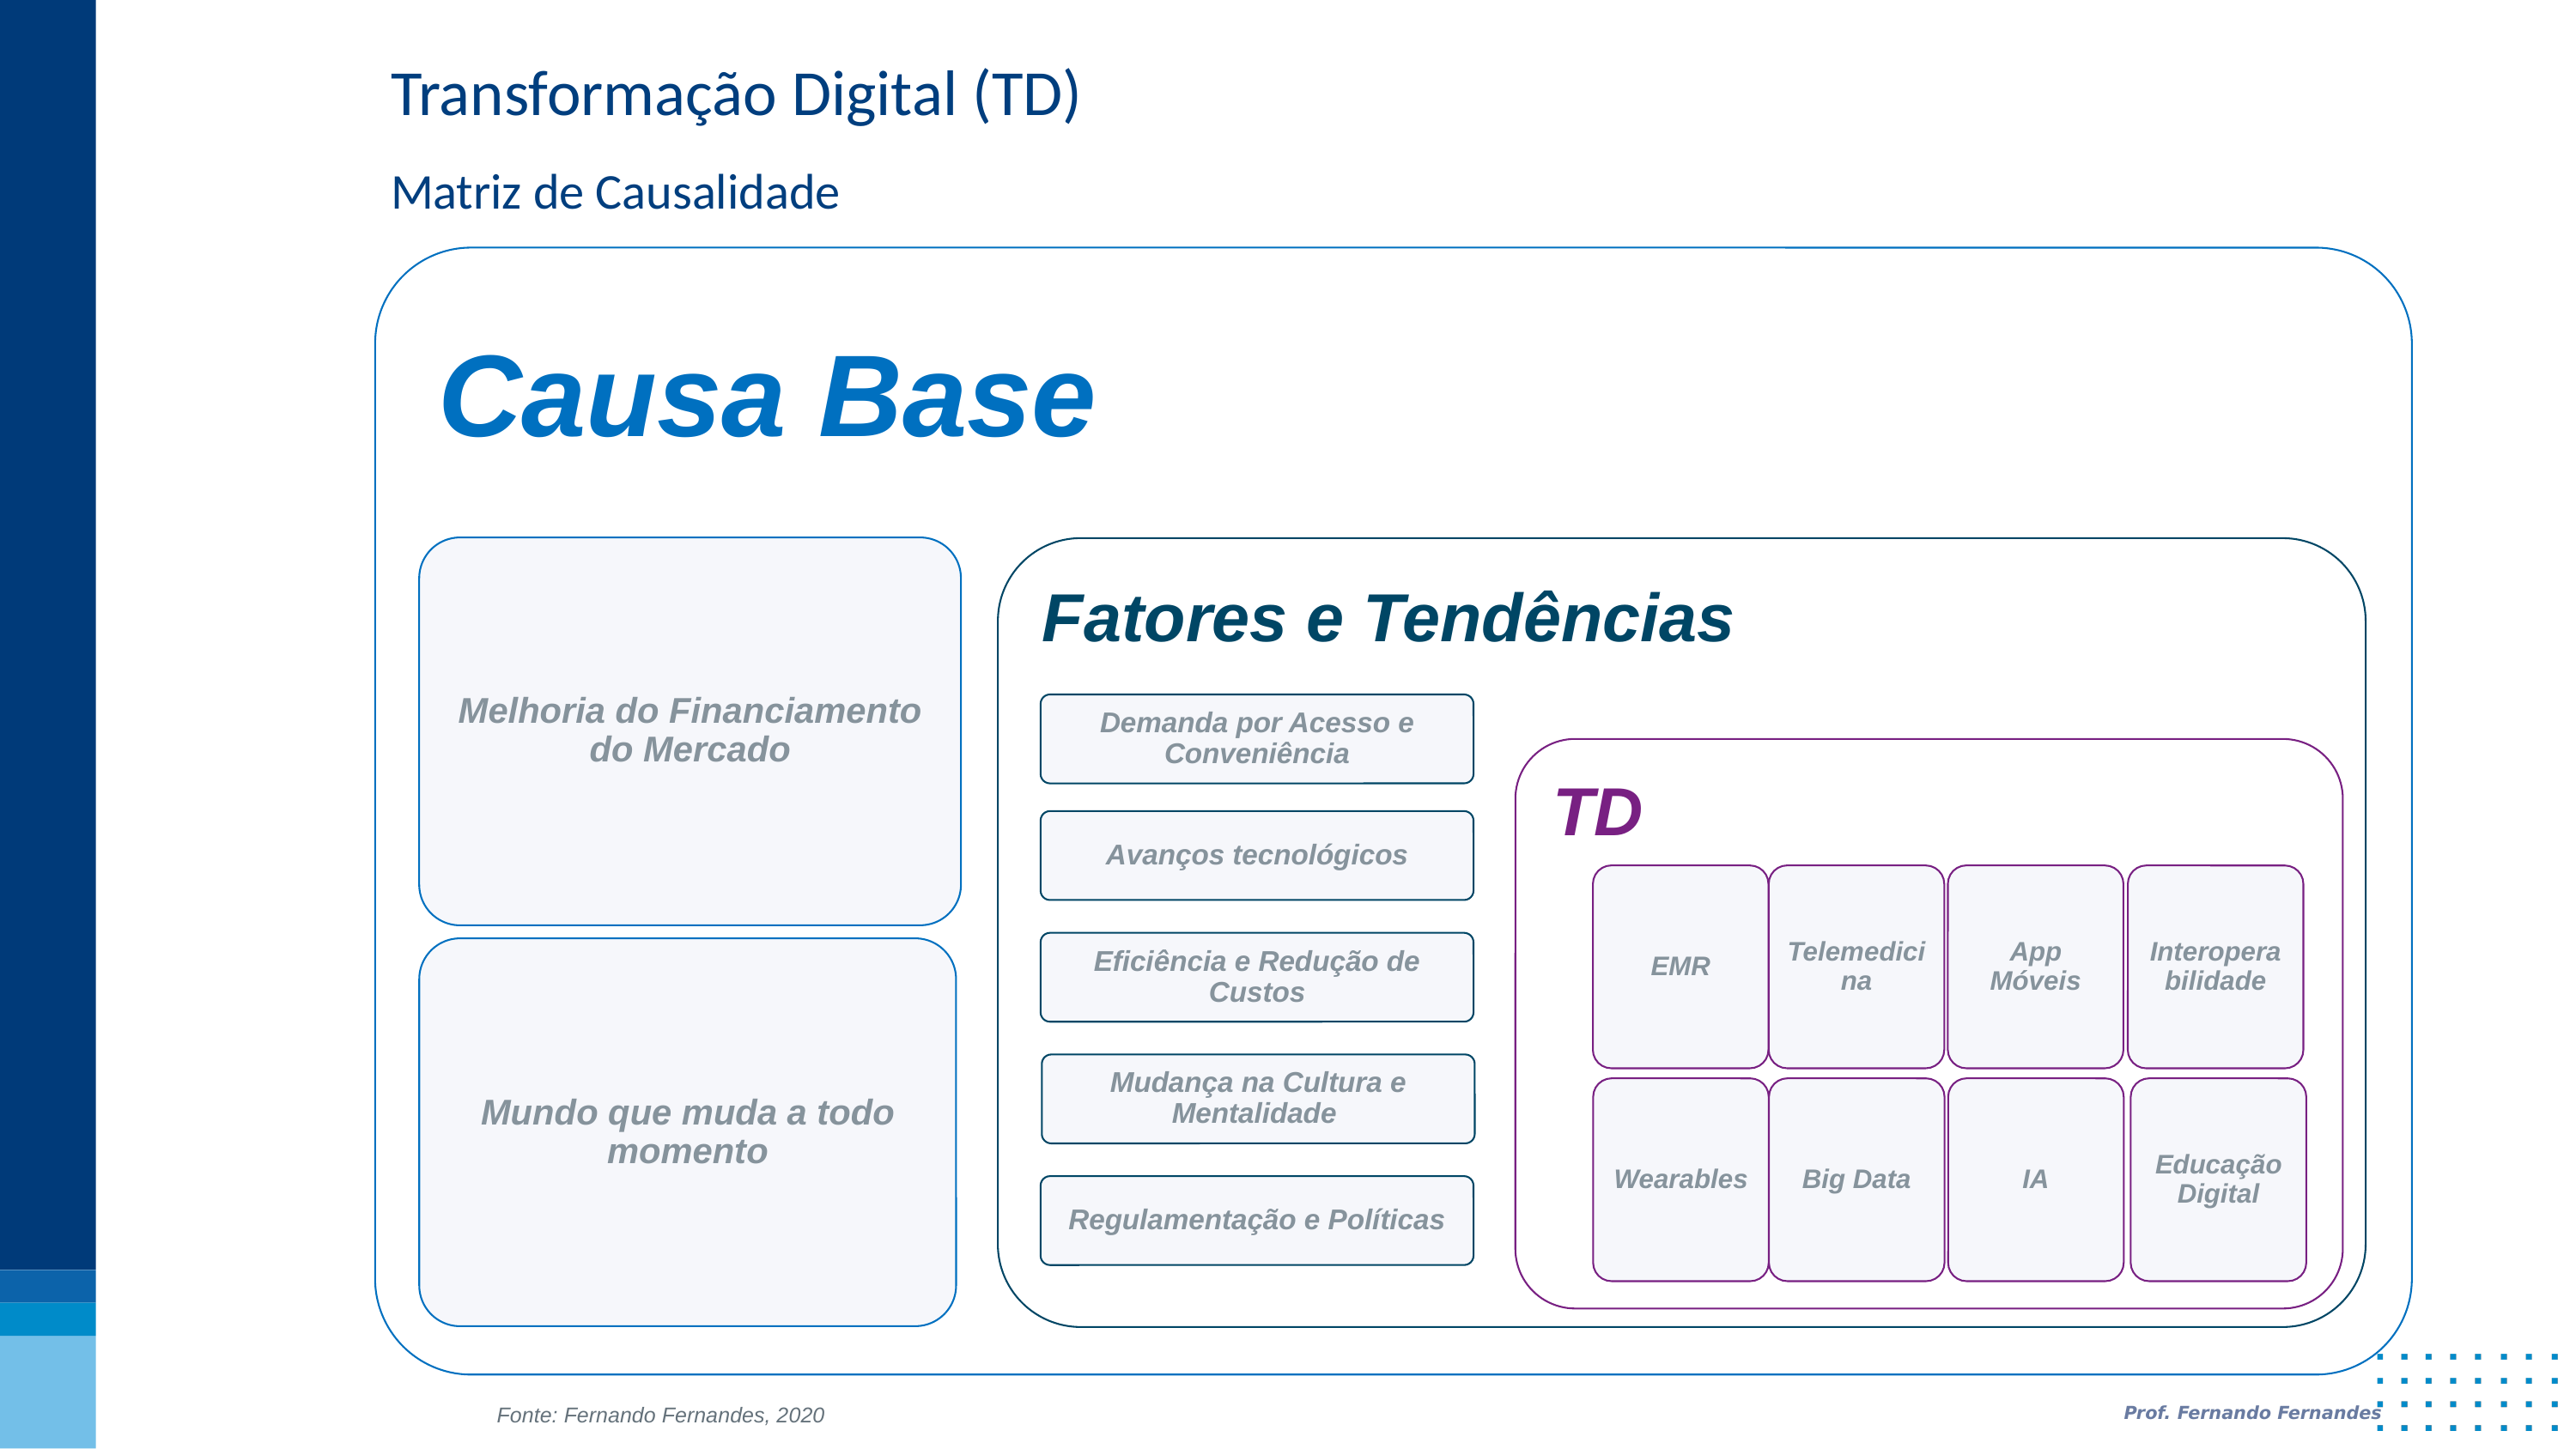

Transformação Digital (TD)
Matriz de Causalidade

Causa Base

Melhoria do Financiamento do Mercado

Fatores e Tendências

Demanda por Acesso e Conveniência

TD

Avanços tecnológicos

EMR

Telemedicina

App Móveis

Interoperabilidade

Eficiência e Redução de Custos

Mundo que muda a todo momento

Mudança na Cultura e Mentalidade

Wearables

Big Data

IA

Educação Digital

Regulamentação e Políticas
Fonte: Fernando Fernandes, 2020
Prof. Fernando Fernandes